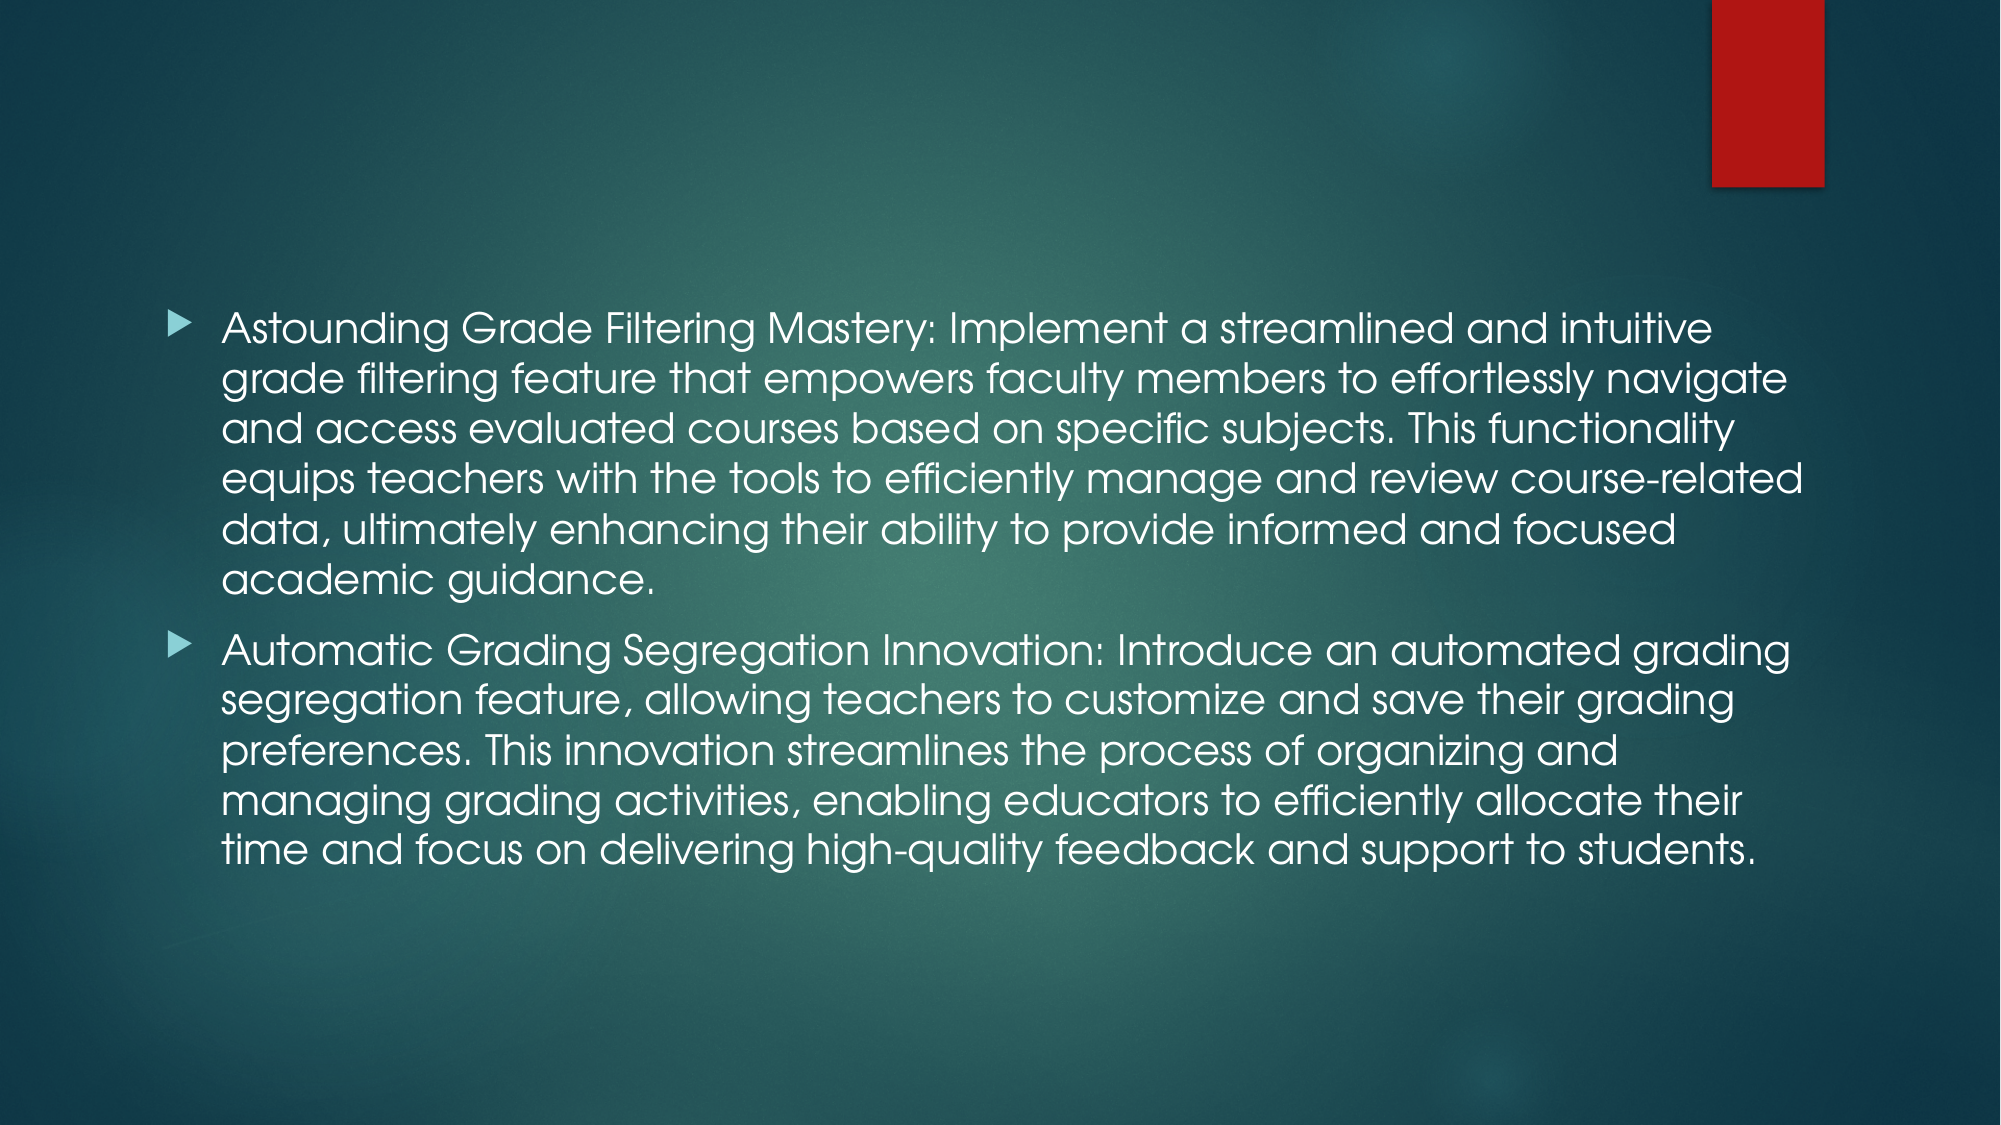

#

Astounding Grade Filtering Mastery: Implement a streamlined and intuitive grade filtering feature that empowers faculty members to effortlessly navigate and access evaluated courses based on specific subjects. This functionality equips teachers with the tools to efficiently manage and review course-related data, ultimately enhancing their ability to provide informed and focused academic guidance.
Automatic Grading Segregation Innovation: Introduce an automated grading segregation feature, allowing teachers to customize and save their grading preferences. This innovation streamlines the process of organizing and managing grading activities, enabling educators to efficiently allocate their time and focus on delivering high-quality feedback and support to students.